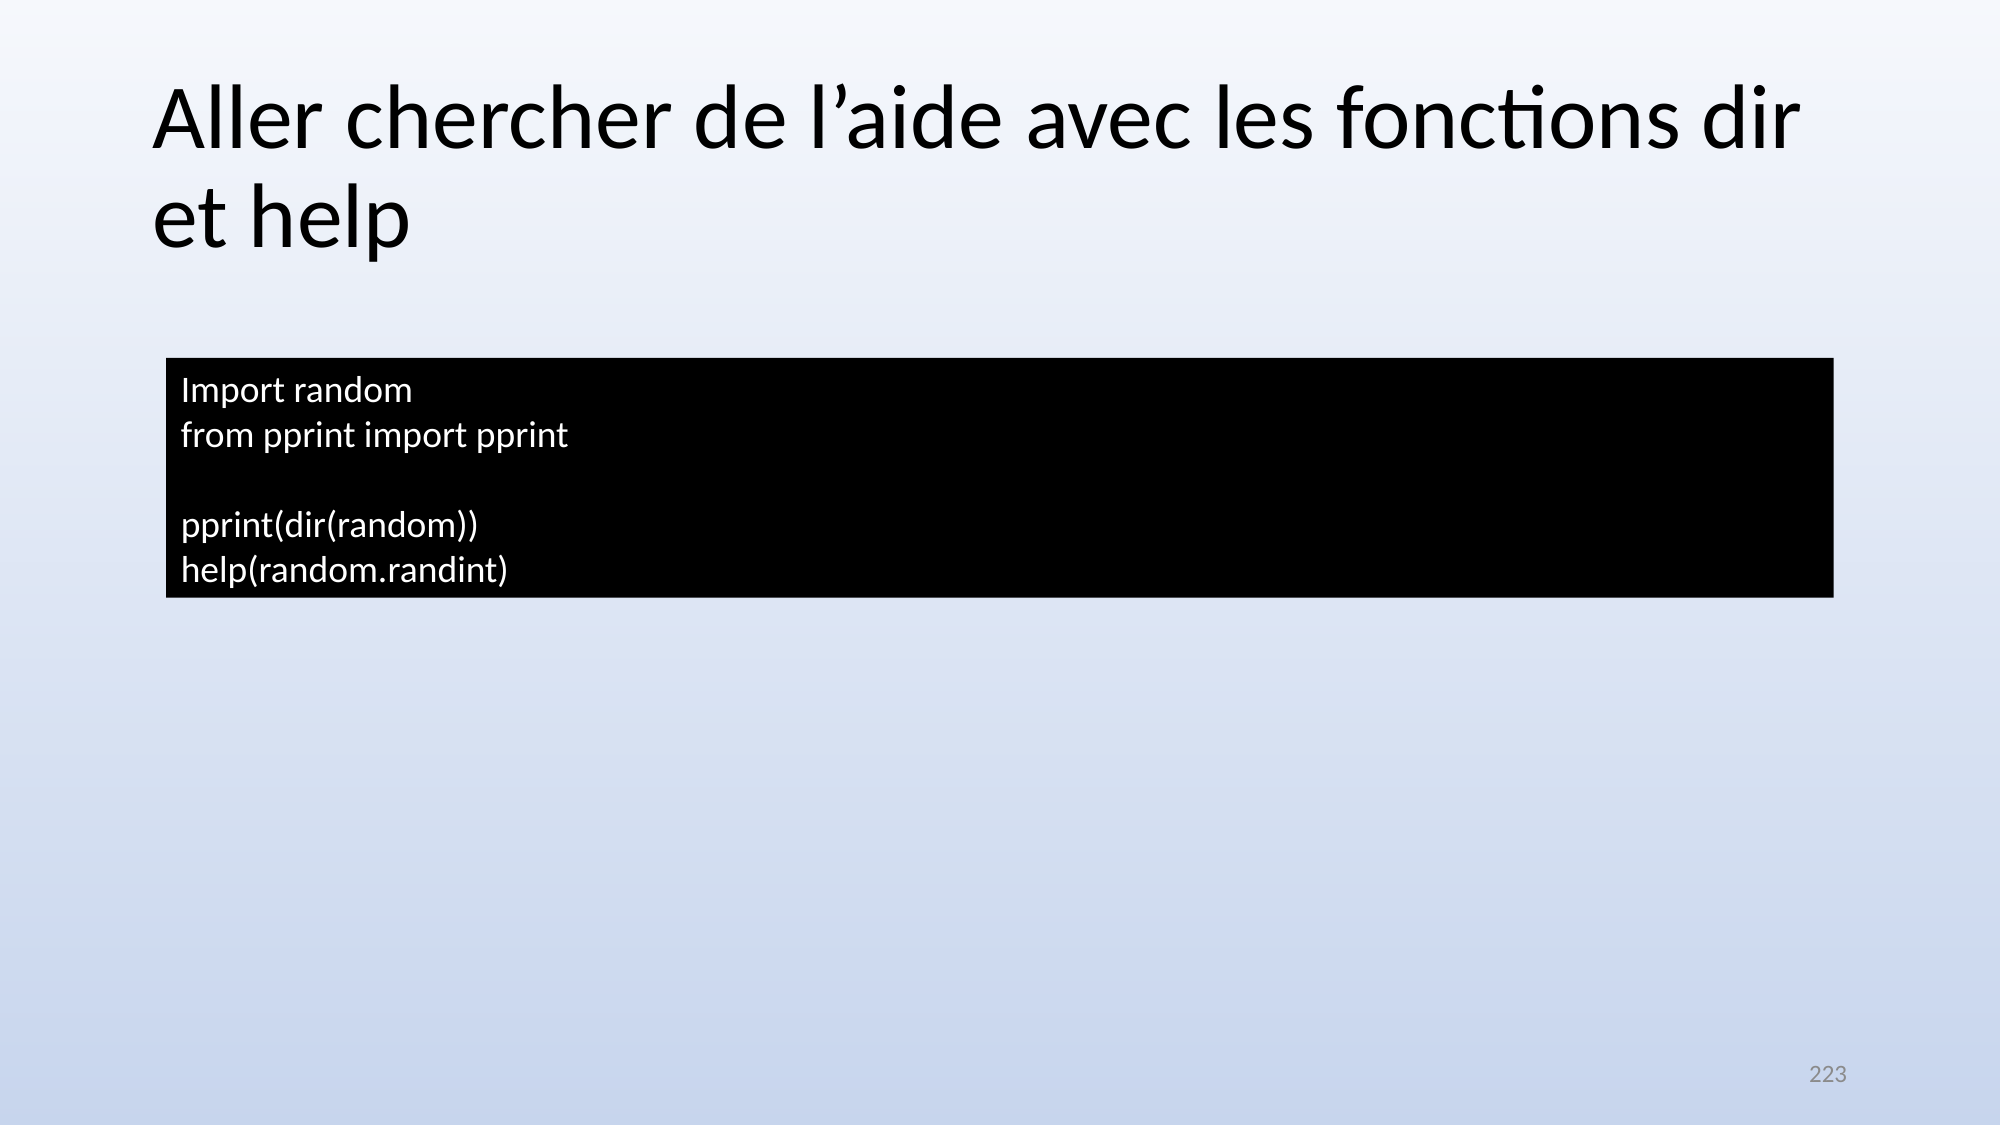

# Aller chercher de l’aide avec les fonctions dir et help
Import random
from pprint import pprint

pprint(dir(random))
help(random.randint)

223